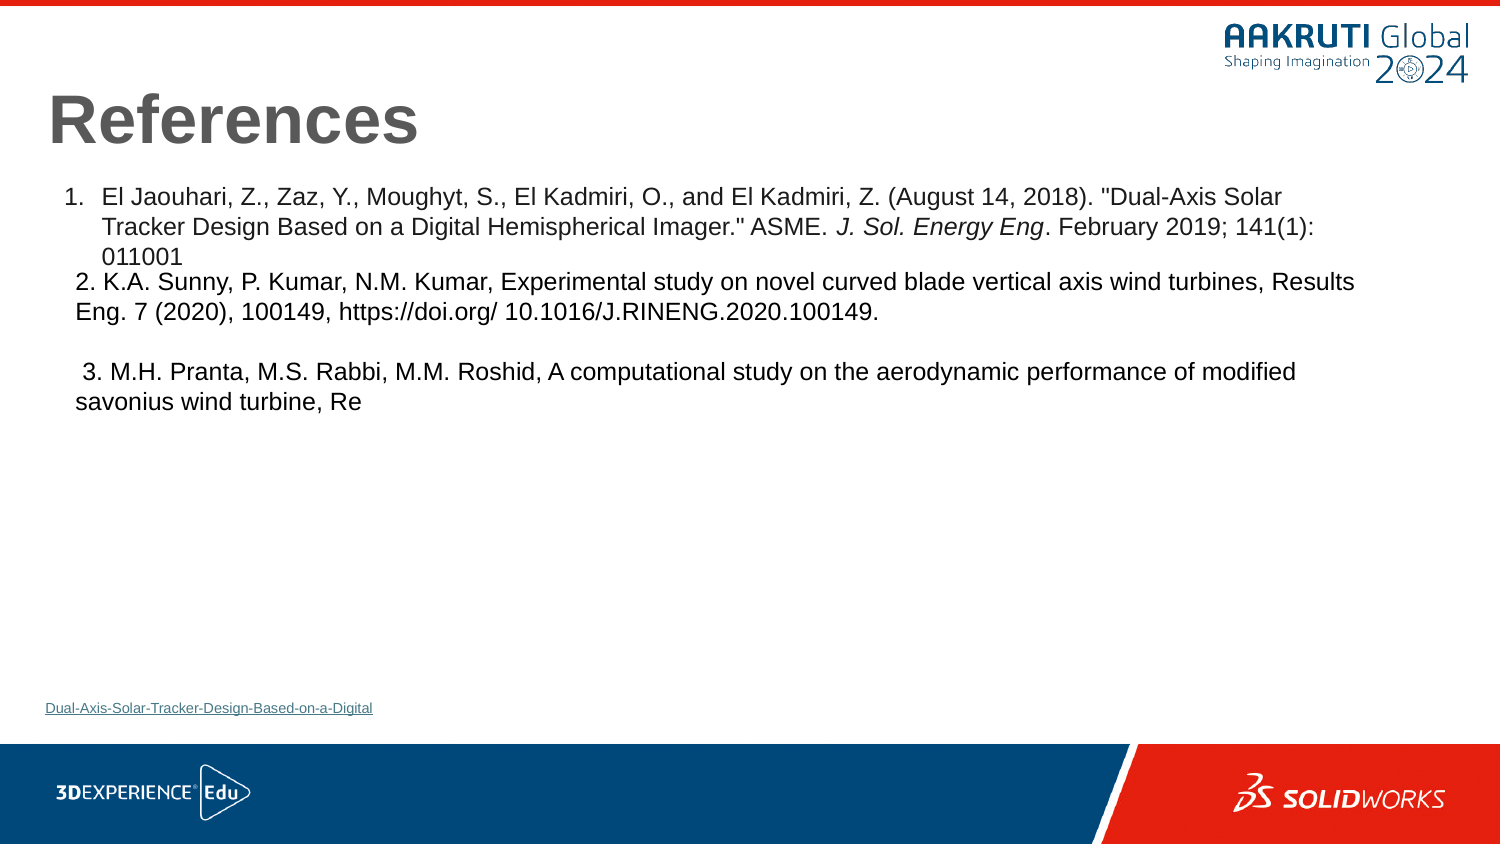

References
El Jaouhari, Z., Zaz, Y., Moughyt, S., El Kadmiri, O., and El Kadmiri, Z. (August 14, 2018). "Dual-Axis Solar Tracker Design Based on a Digital Hemispherical Imager." ASME. J. Sol. Energy Eng. February 2019; 141(1): 011001
2. K.A. Sunny, P. Kumar, N.M. Kumar, Experimental study on novel curved blade vertical axis wind turbines, Results Eng. 7 (2020), 100149, https://doi.org/ 10.1016/J.RINENG.2020.100149.

 3. M.H. Pranta, M.S. Rabbi, M.M. Roshid, A computational study on the aerodynamic performance of modified savonius wind turbine, Re
Dual-Axis-Solar-Tracker-Design-Based-on-a-Digital